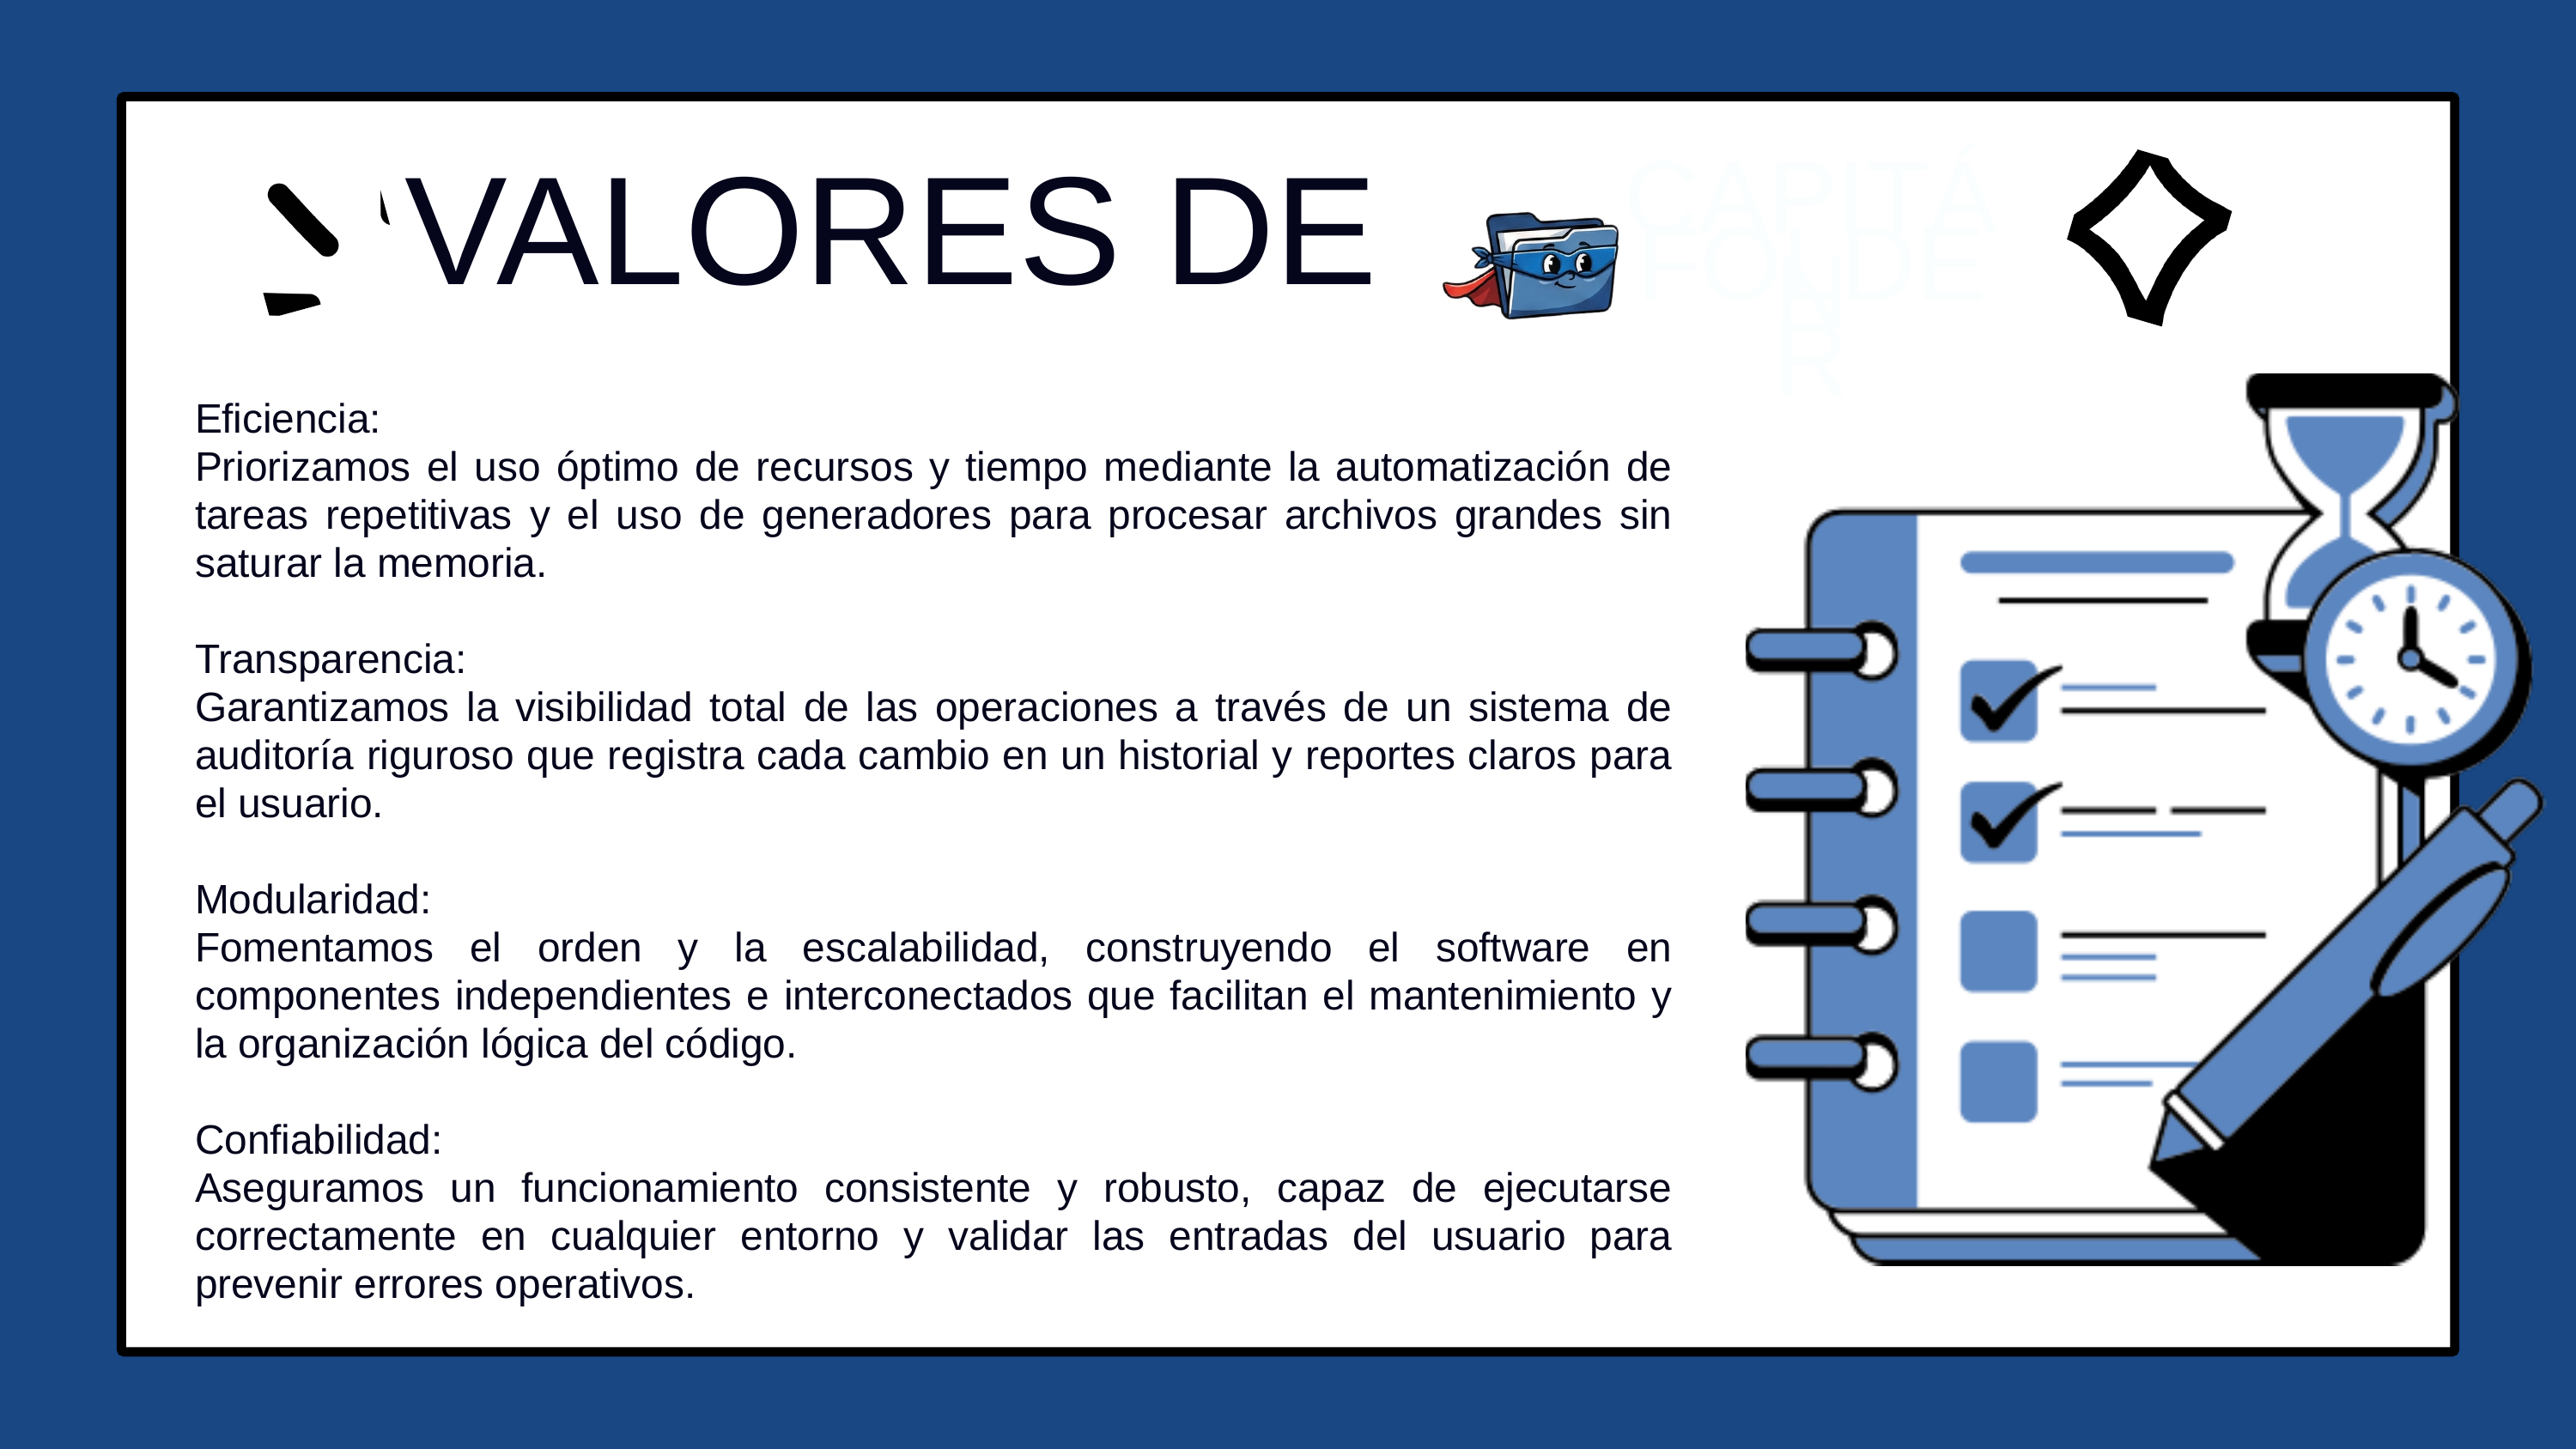

VALORES DE
CAPITÁN

FOLDER

Eficiencia:
Priorizamos el uso óptimo de recursos y tiempo mediante la automatización de tareas repetitivas y el uso de generadores para procesar archivos grandes sin saturar la memoria.

Transparencia:
Garantizamos la visibilidad total de las operaciones a través de un sistema de auditoría riguroso que registra cada cambio en un historial y reportes claros para el usuario.

Modularidad:
Fomentamos el orden y la escalabilidad, construyendo el software en componentes independientes e interconectados que facilitan el mantenimiento y la organización lógica del código.

Confiabilidad:
Aseguramos un funcionamiento consistente y robusto, capaz de ejecutarse correctamente en cualquier entorno y validar las entradas del usuario para prevenir errores operativos.